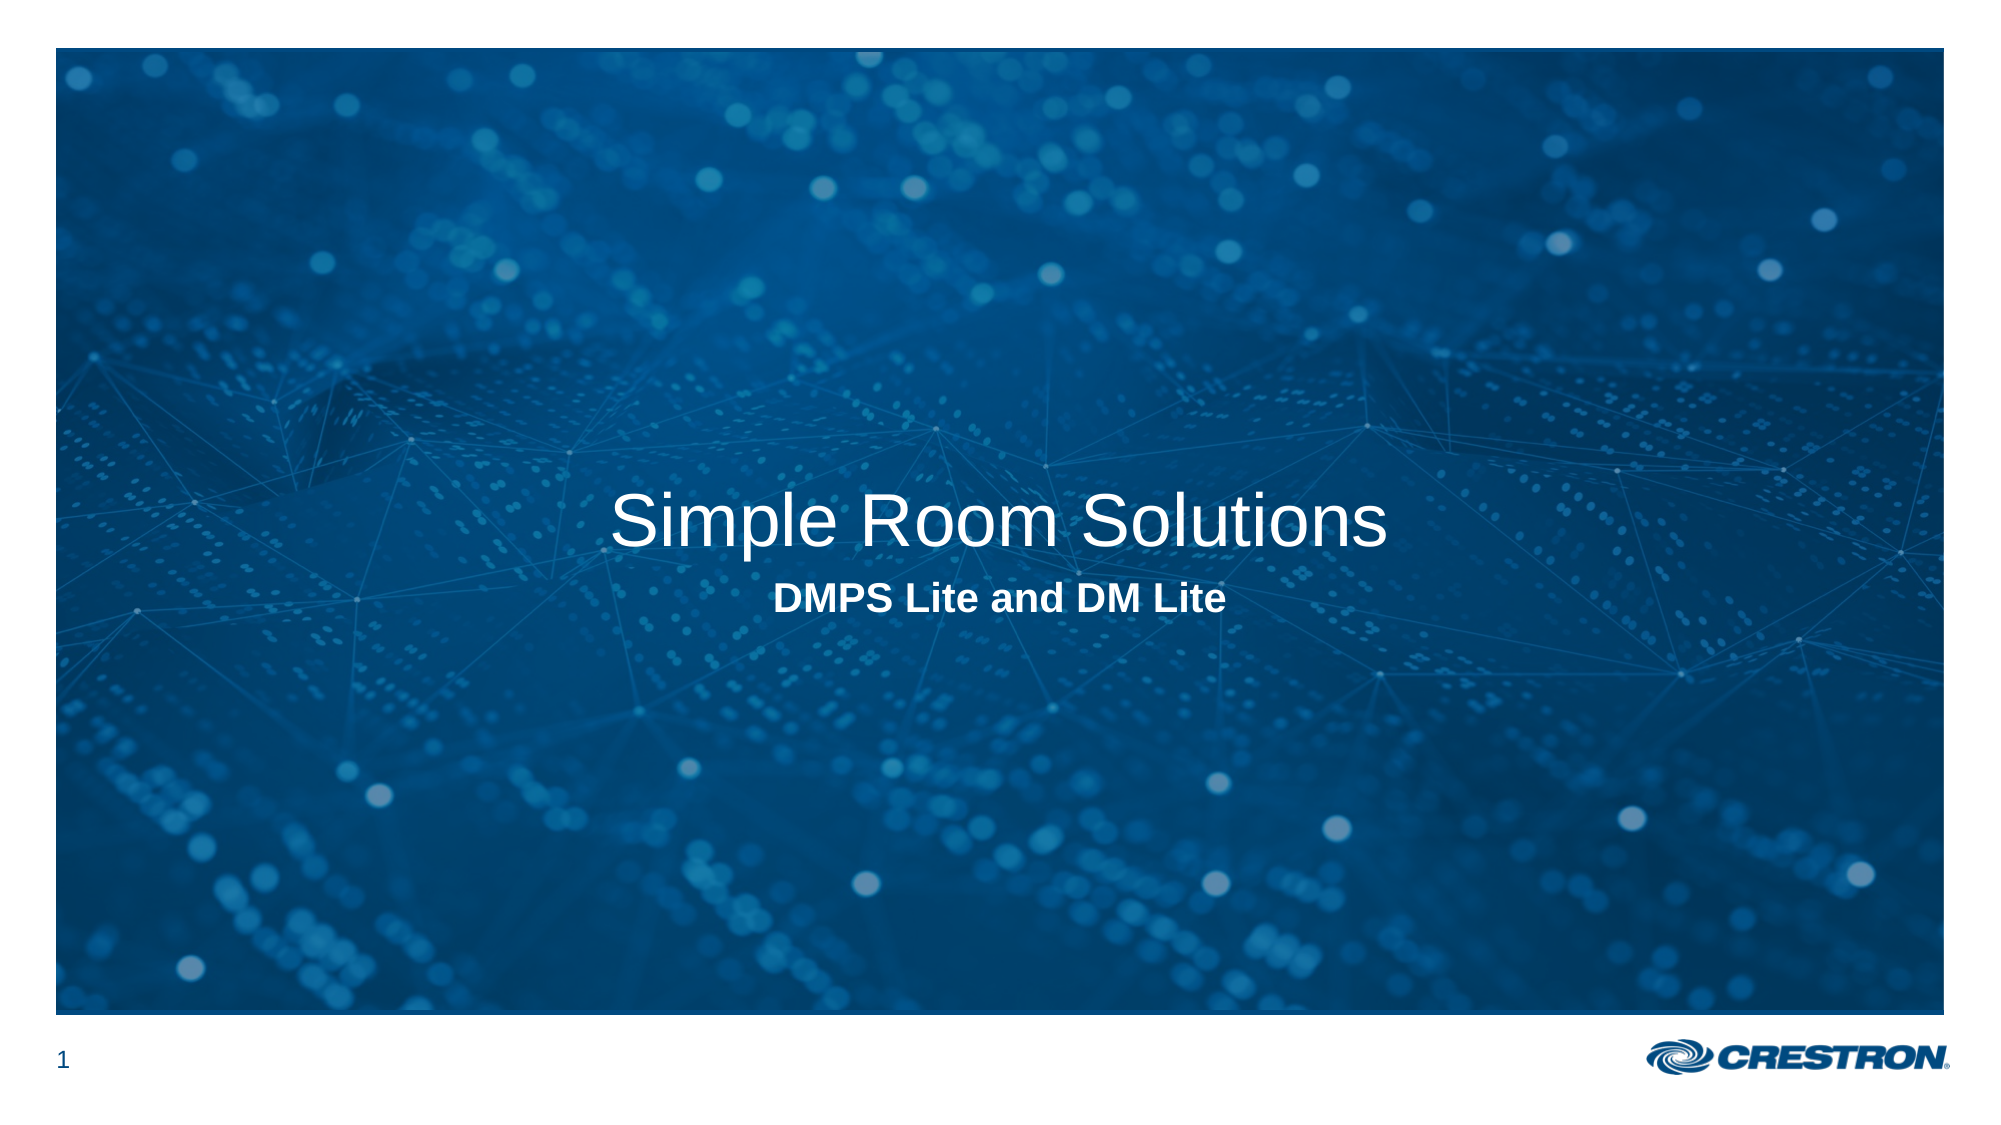

# Simple Room Solutions
DMPS Lite and DM Lite